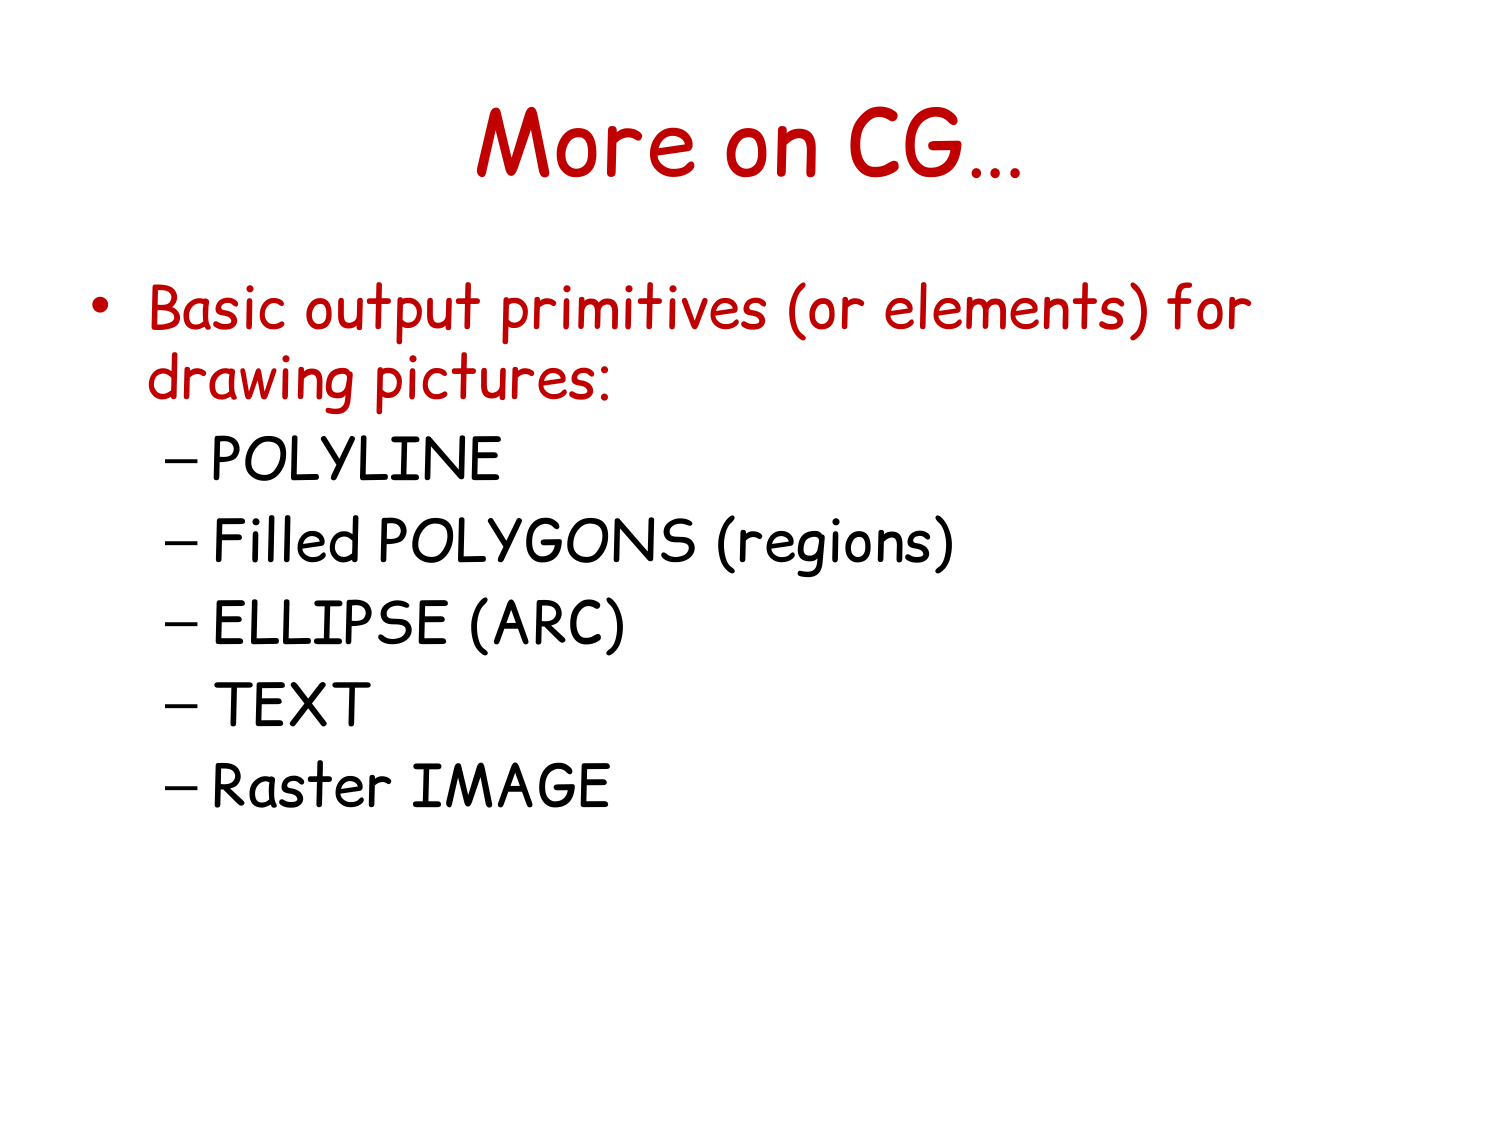

# More on CG…
Basic output primitives (or elements) for drawing pictures:
POLYLINE
Filled POLYGONS (regions)
ELLIPSE (ARC)
TEXT
Raster IMAGE